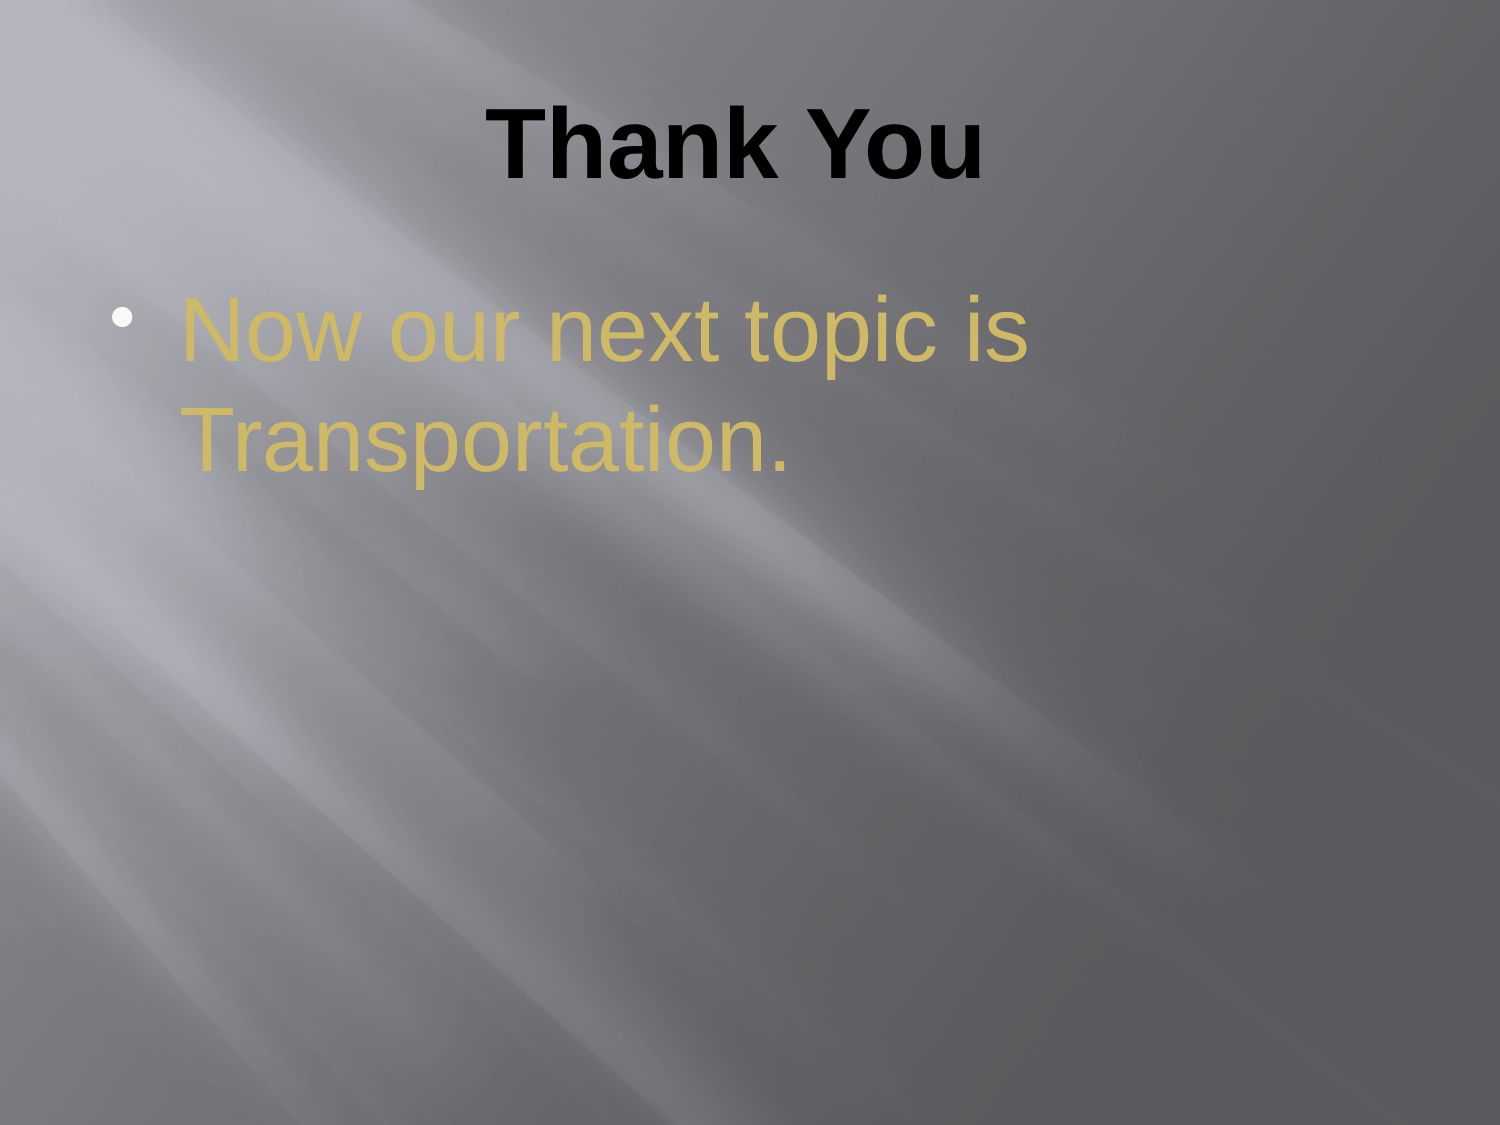

# Thank You
Now our next topic is Transportation.